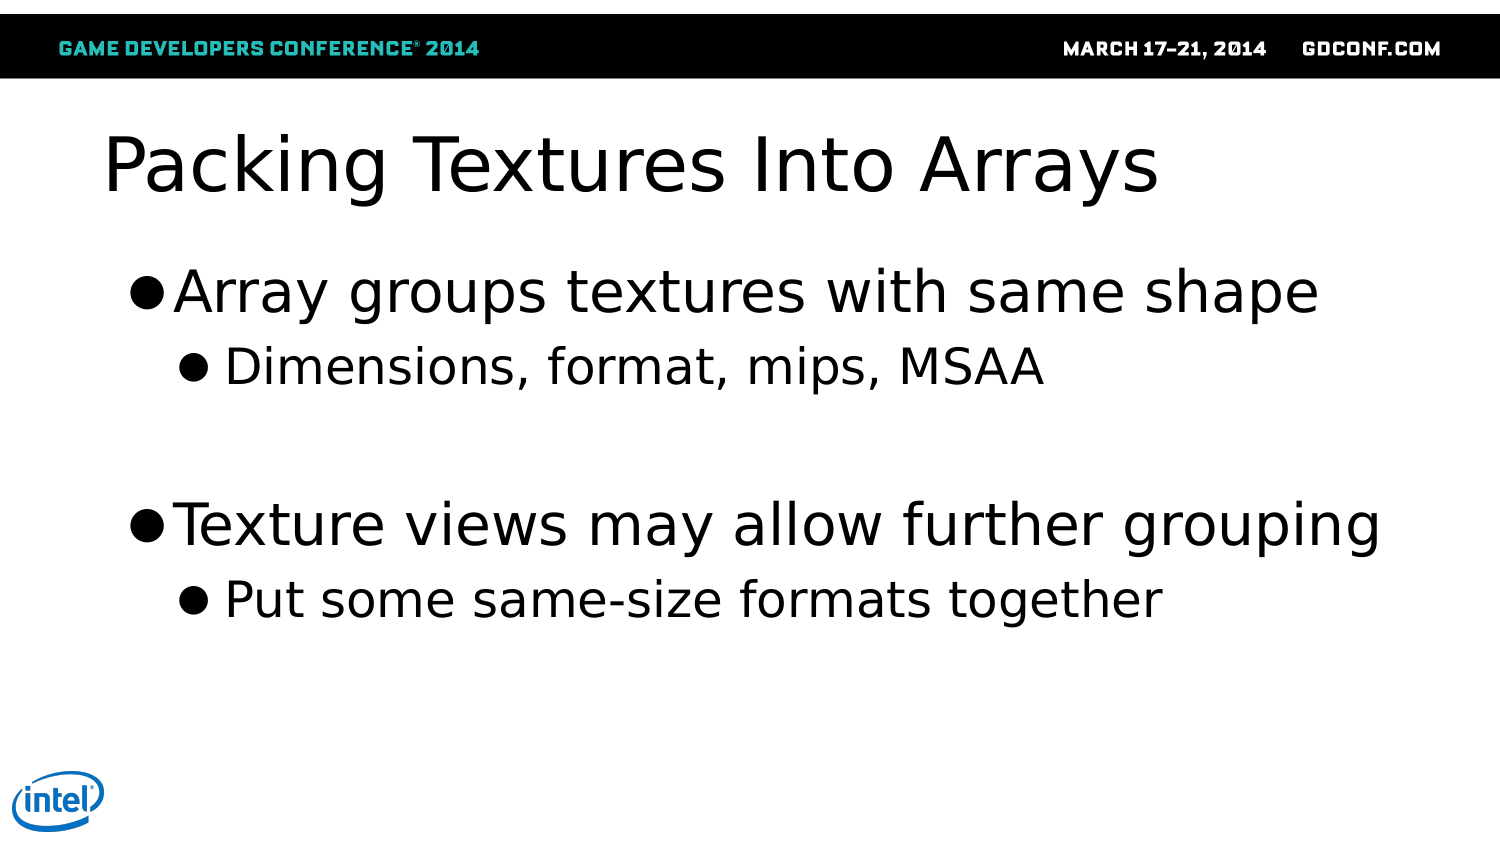

# Packing Textures Into Arrays
Array groups textures with same shape
Dimensions, format, mips, MSAA

Texture views may allow further grouping
Put some same-size formats together